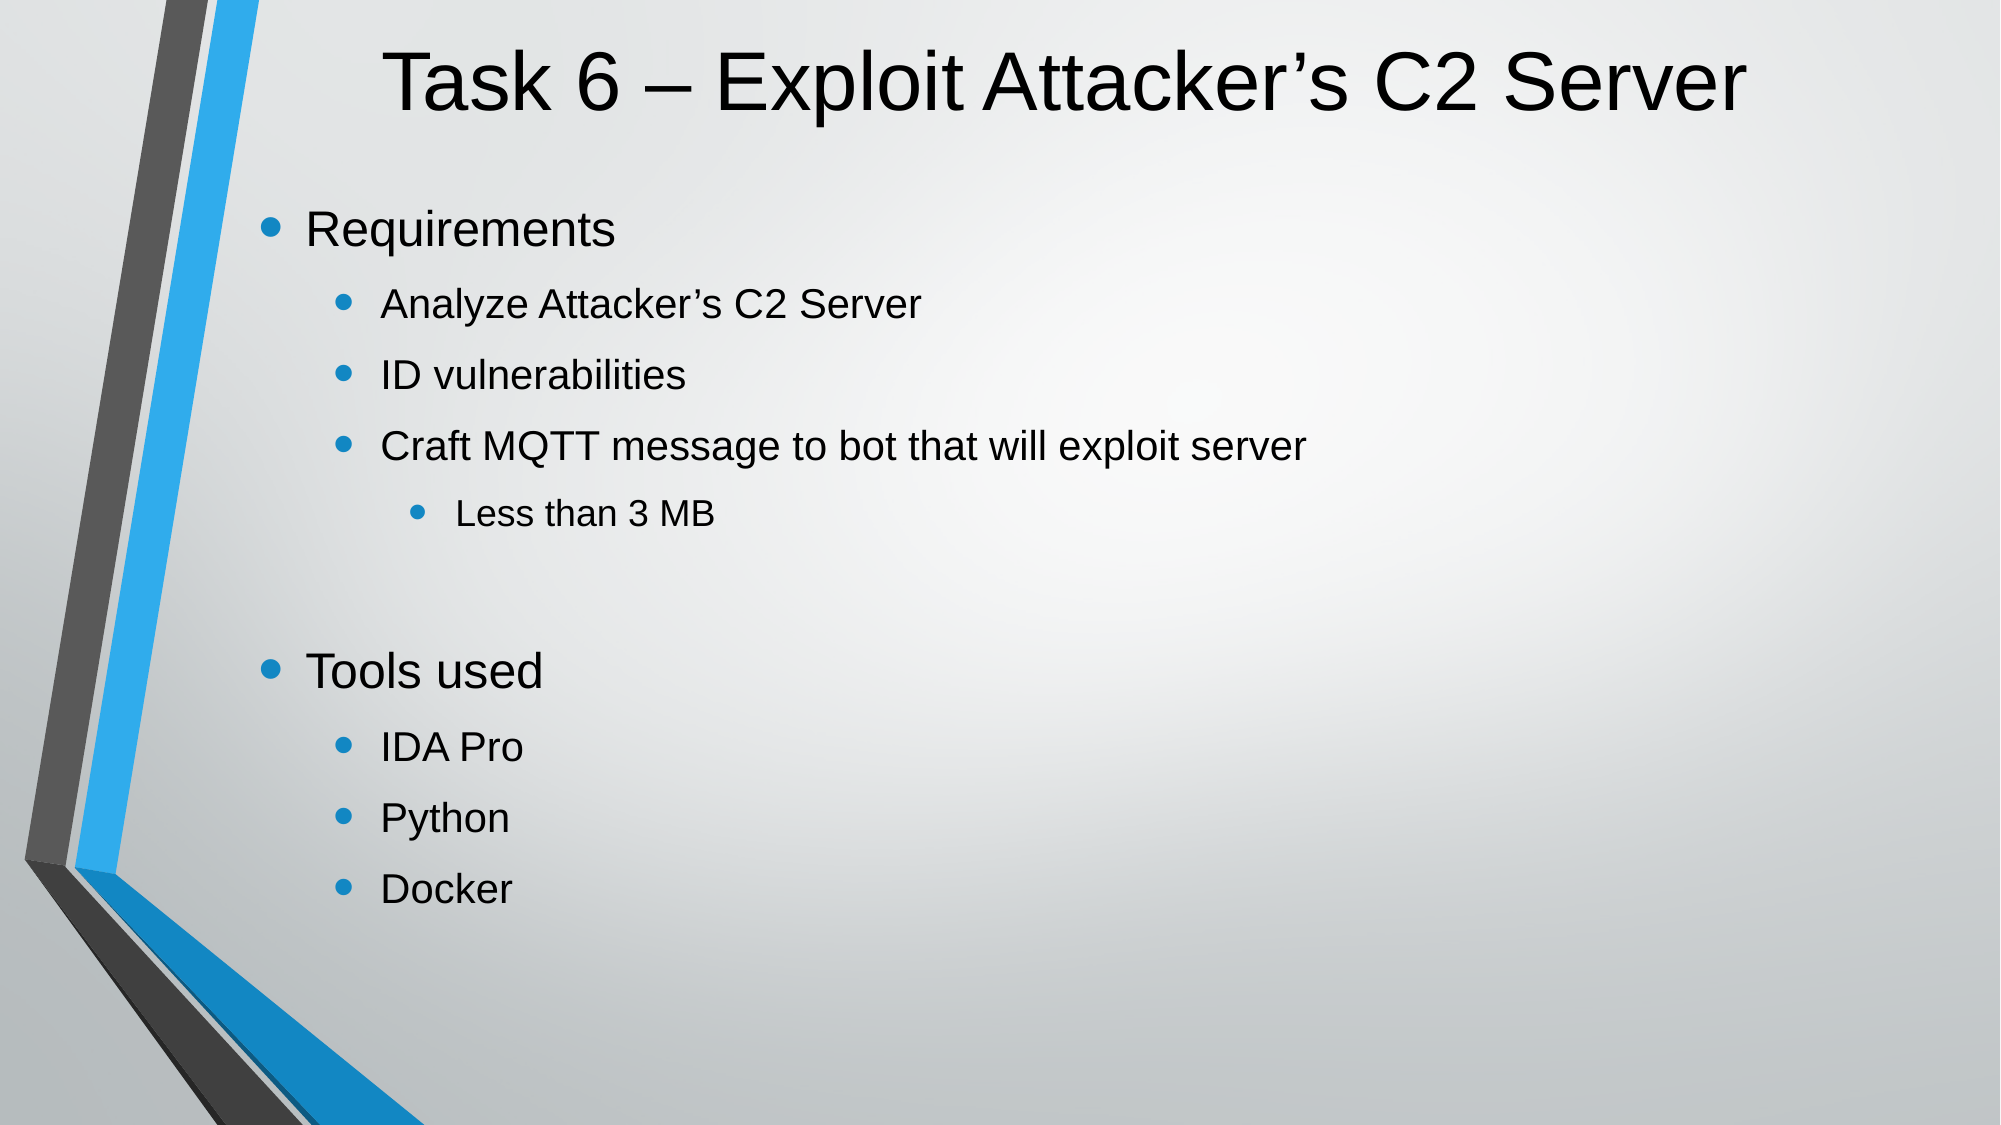

# Task 6 – Exploit Attacker’s C2 Server
Requirements
Analyze Attacker’s C2 Server
ID vulnerabilities
Craft MQTT message to bot that will exploit server
Less than 3 MB

Tools used
IDA Pro
Python
Docker